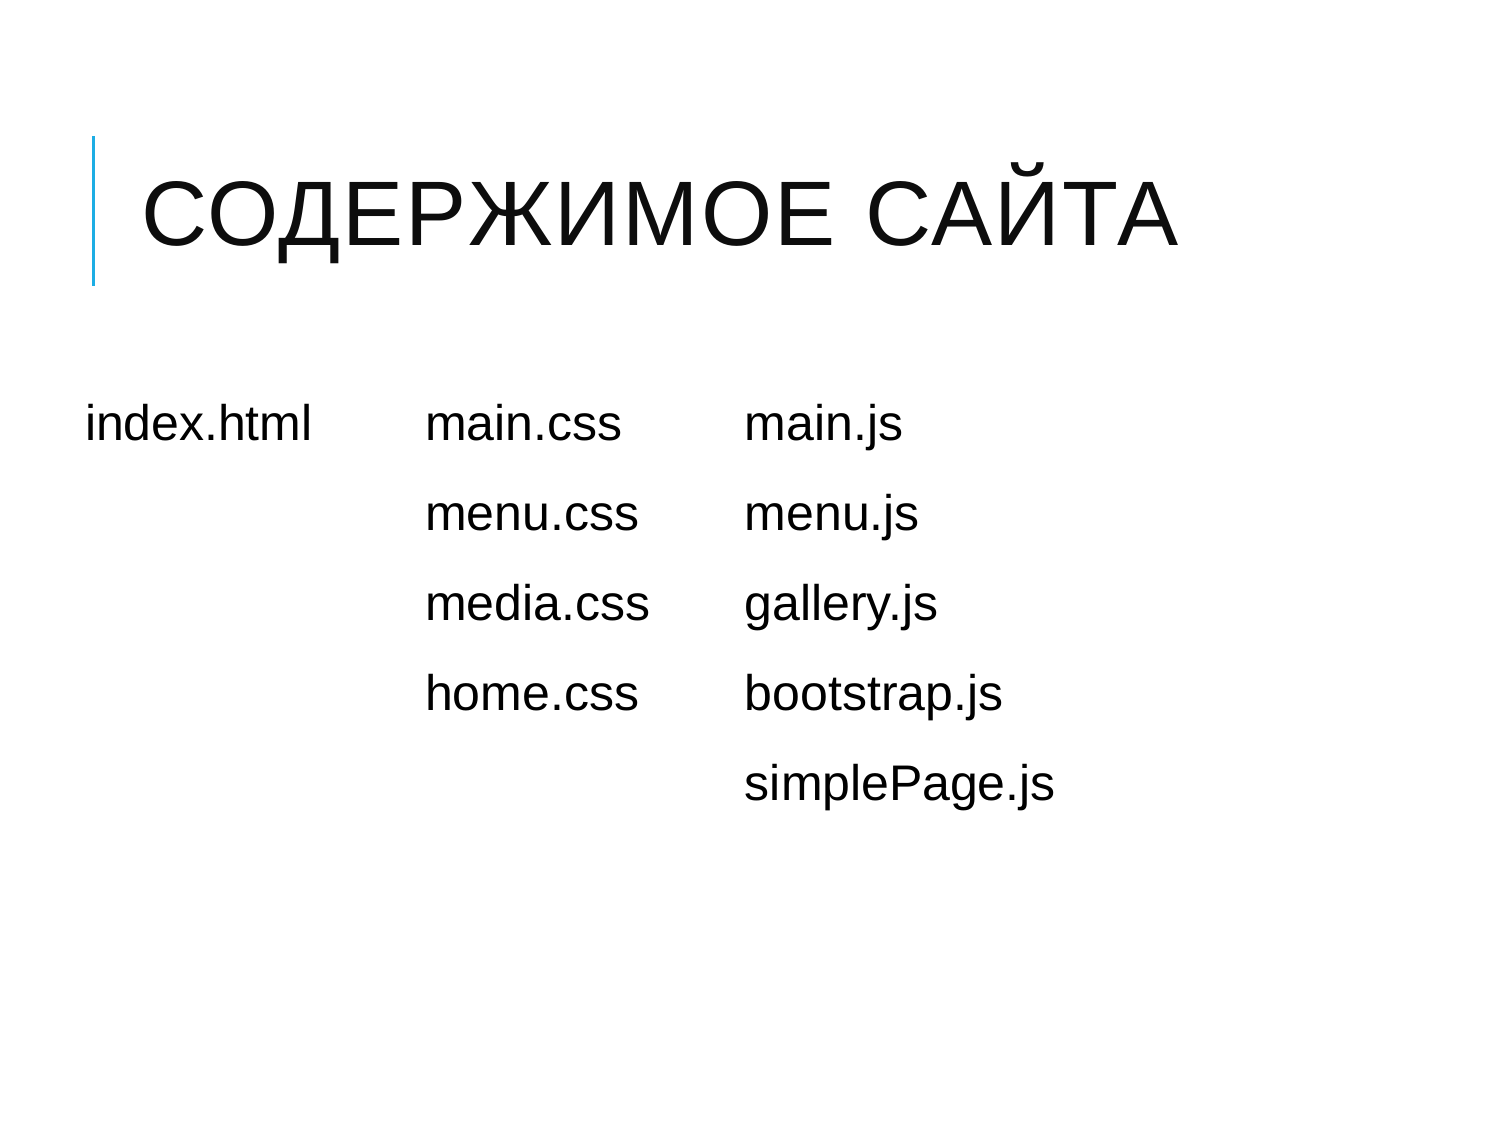

# Содержимое сайта

index.html
main.css
menu.css
media.css
home.css
main.js
menu.js
gallery.js
bootstrap.js
simplePage.js